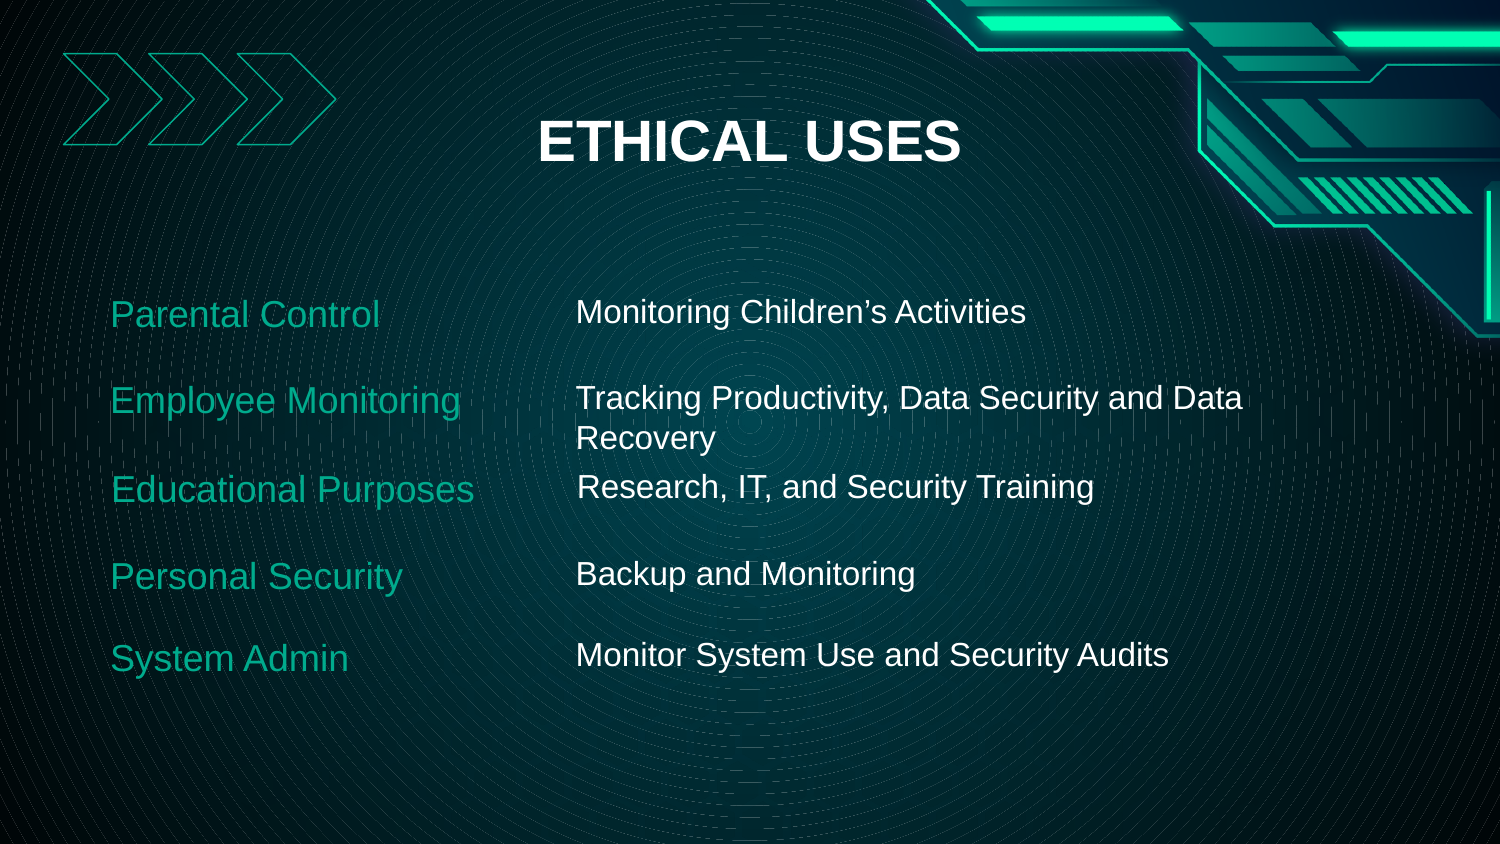

# ETHICAL USES
Parental Control
Monitoring Children’s Activities
Employee Monitoring
Tracking Productivity, Data Security and Data Recovery
Educational Purposes
Research, IT, and Security Training
Personal Security
Backup and Monitoring
System Admin
Monitor System Use and Security Audits